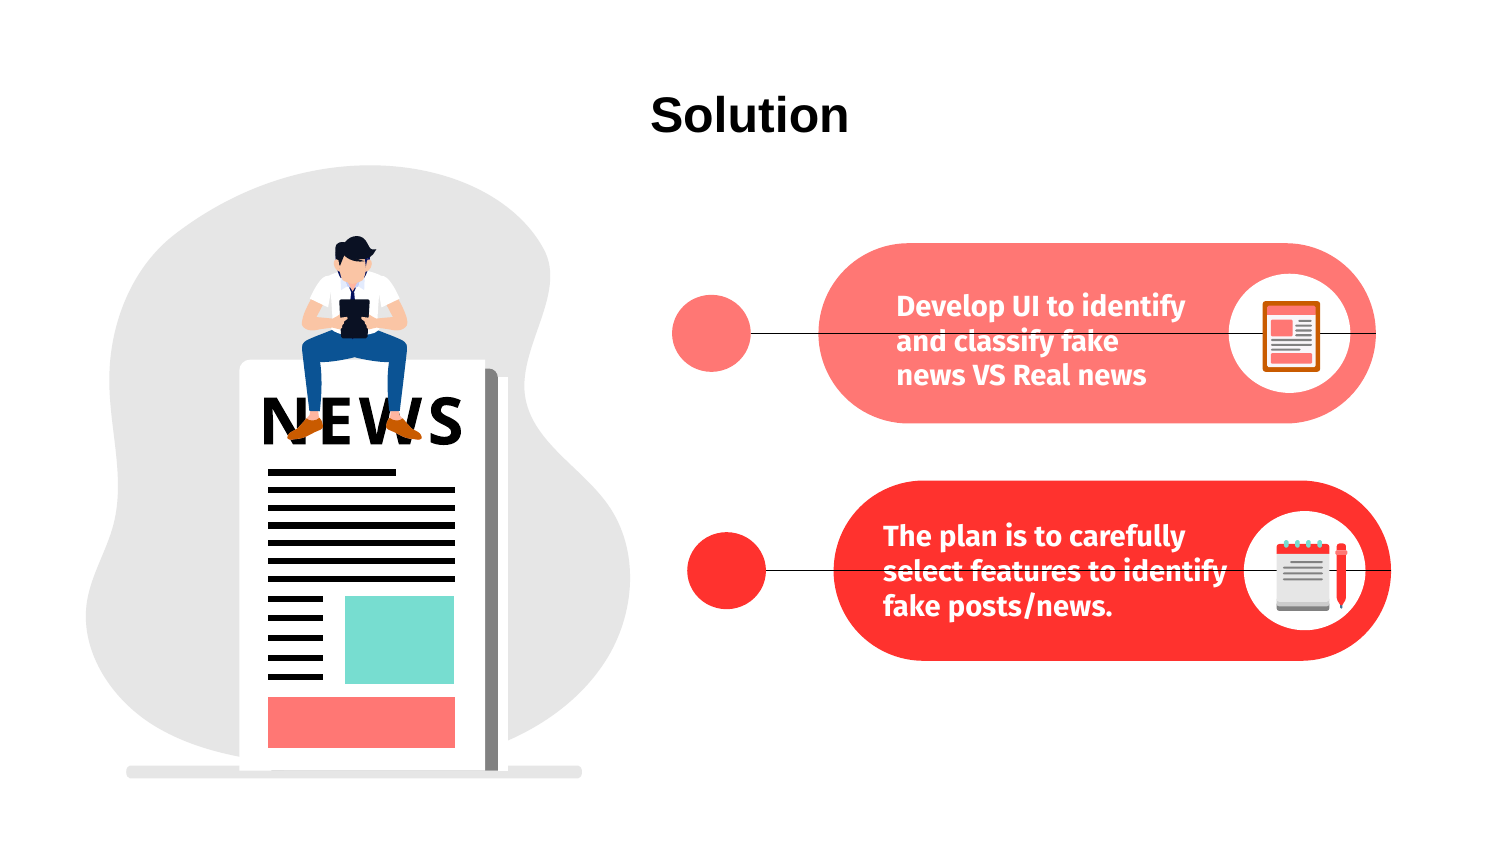

# Solution

Develop UI to identify and classify fake news VS Real news

The plan is to carefully select features to identify fake posts/news.